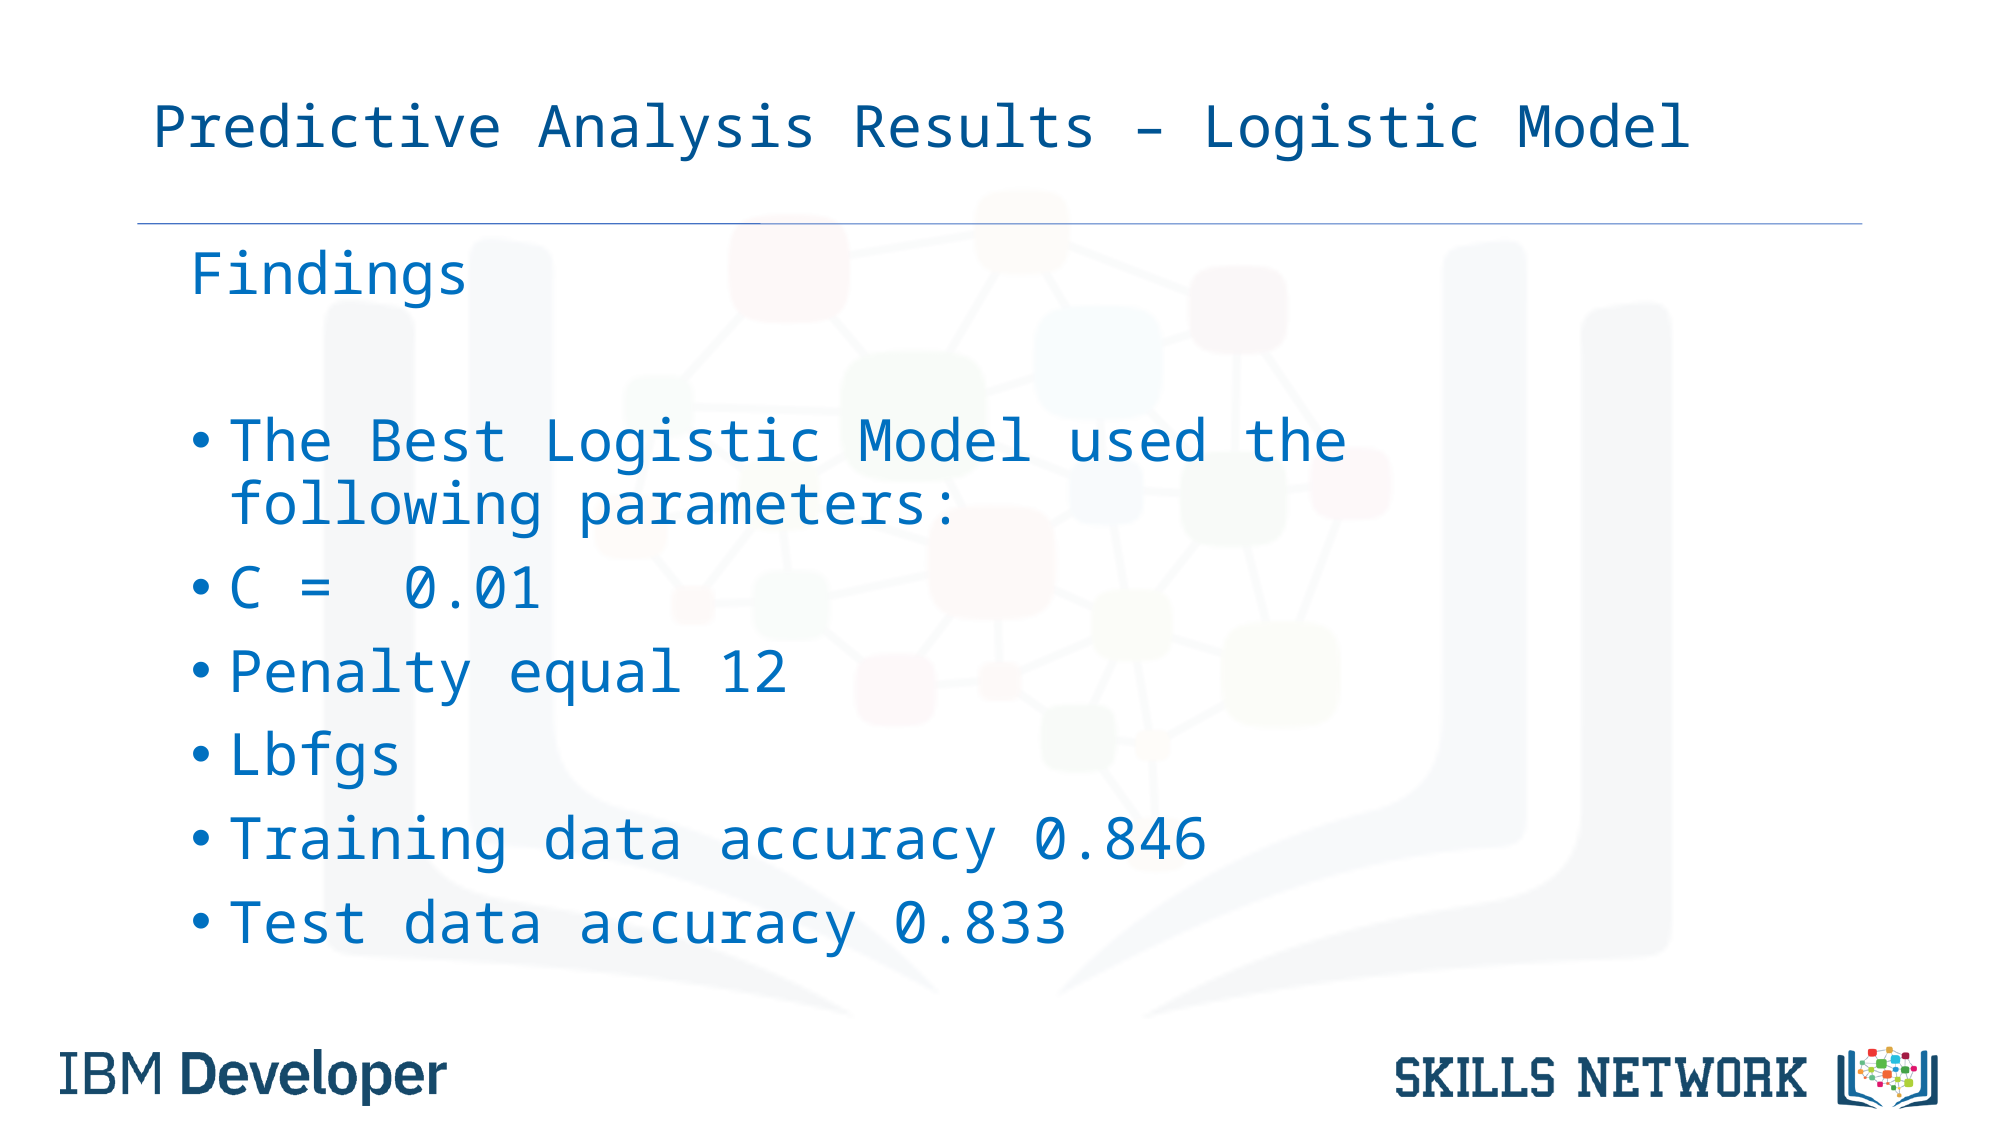

# Predictive Analysis Results – Logistic Model
Findings

The Best Logistic Model used the following parameters:
C =  0.01
Penalty equal 12
Lbfgs
Training data accuracy 0.846
Test data accuracy 0.833